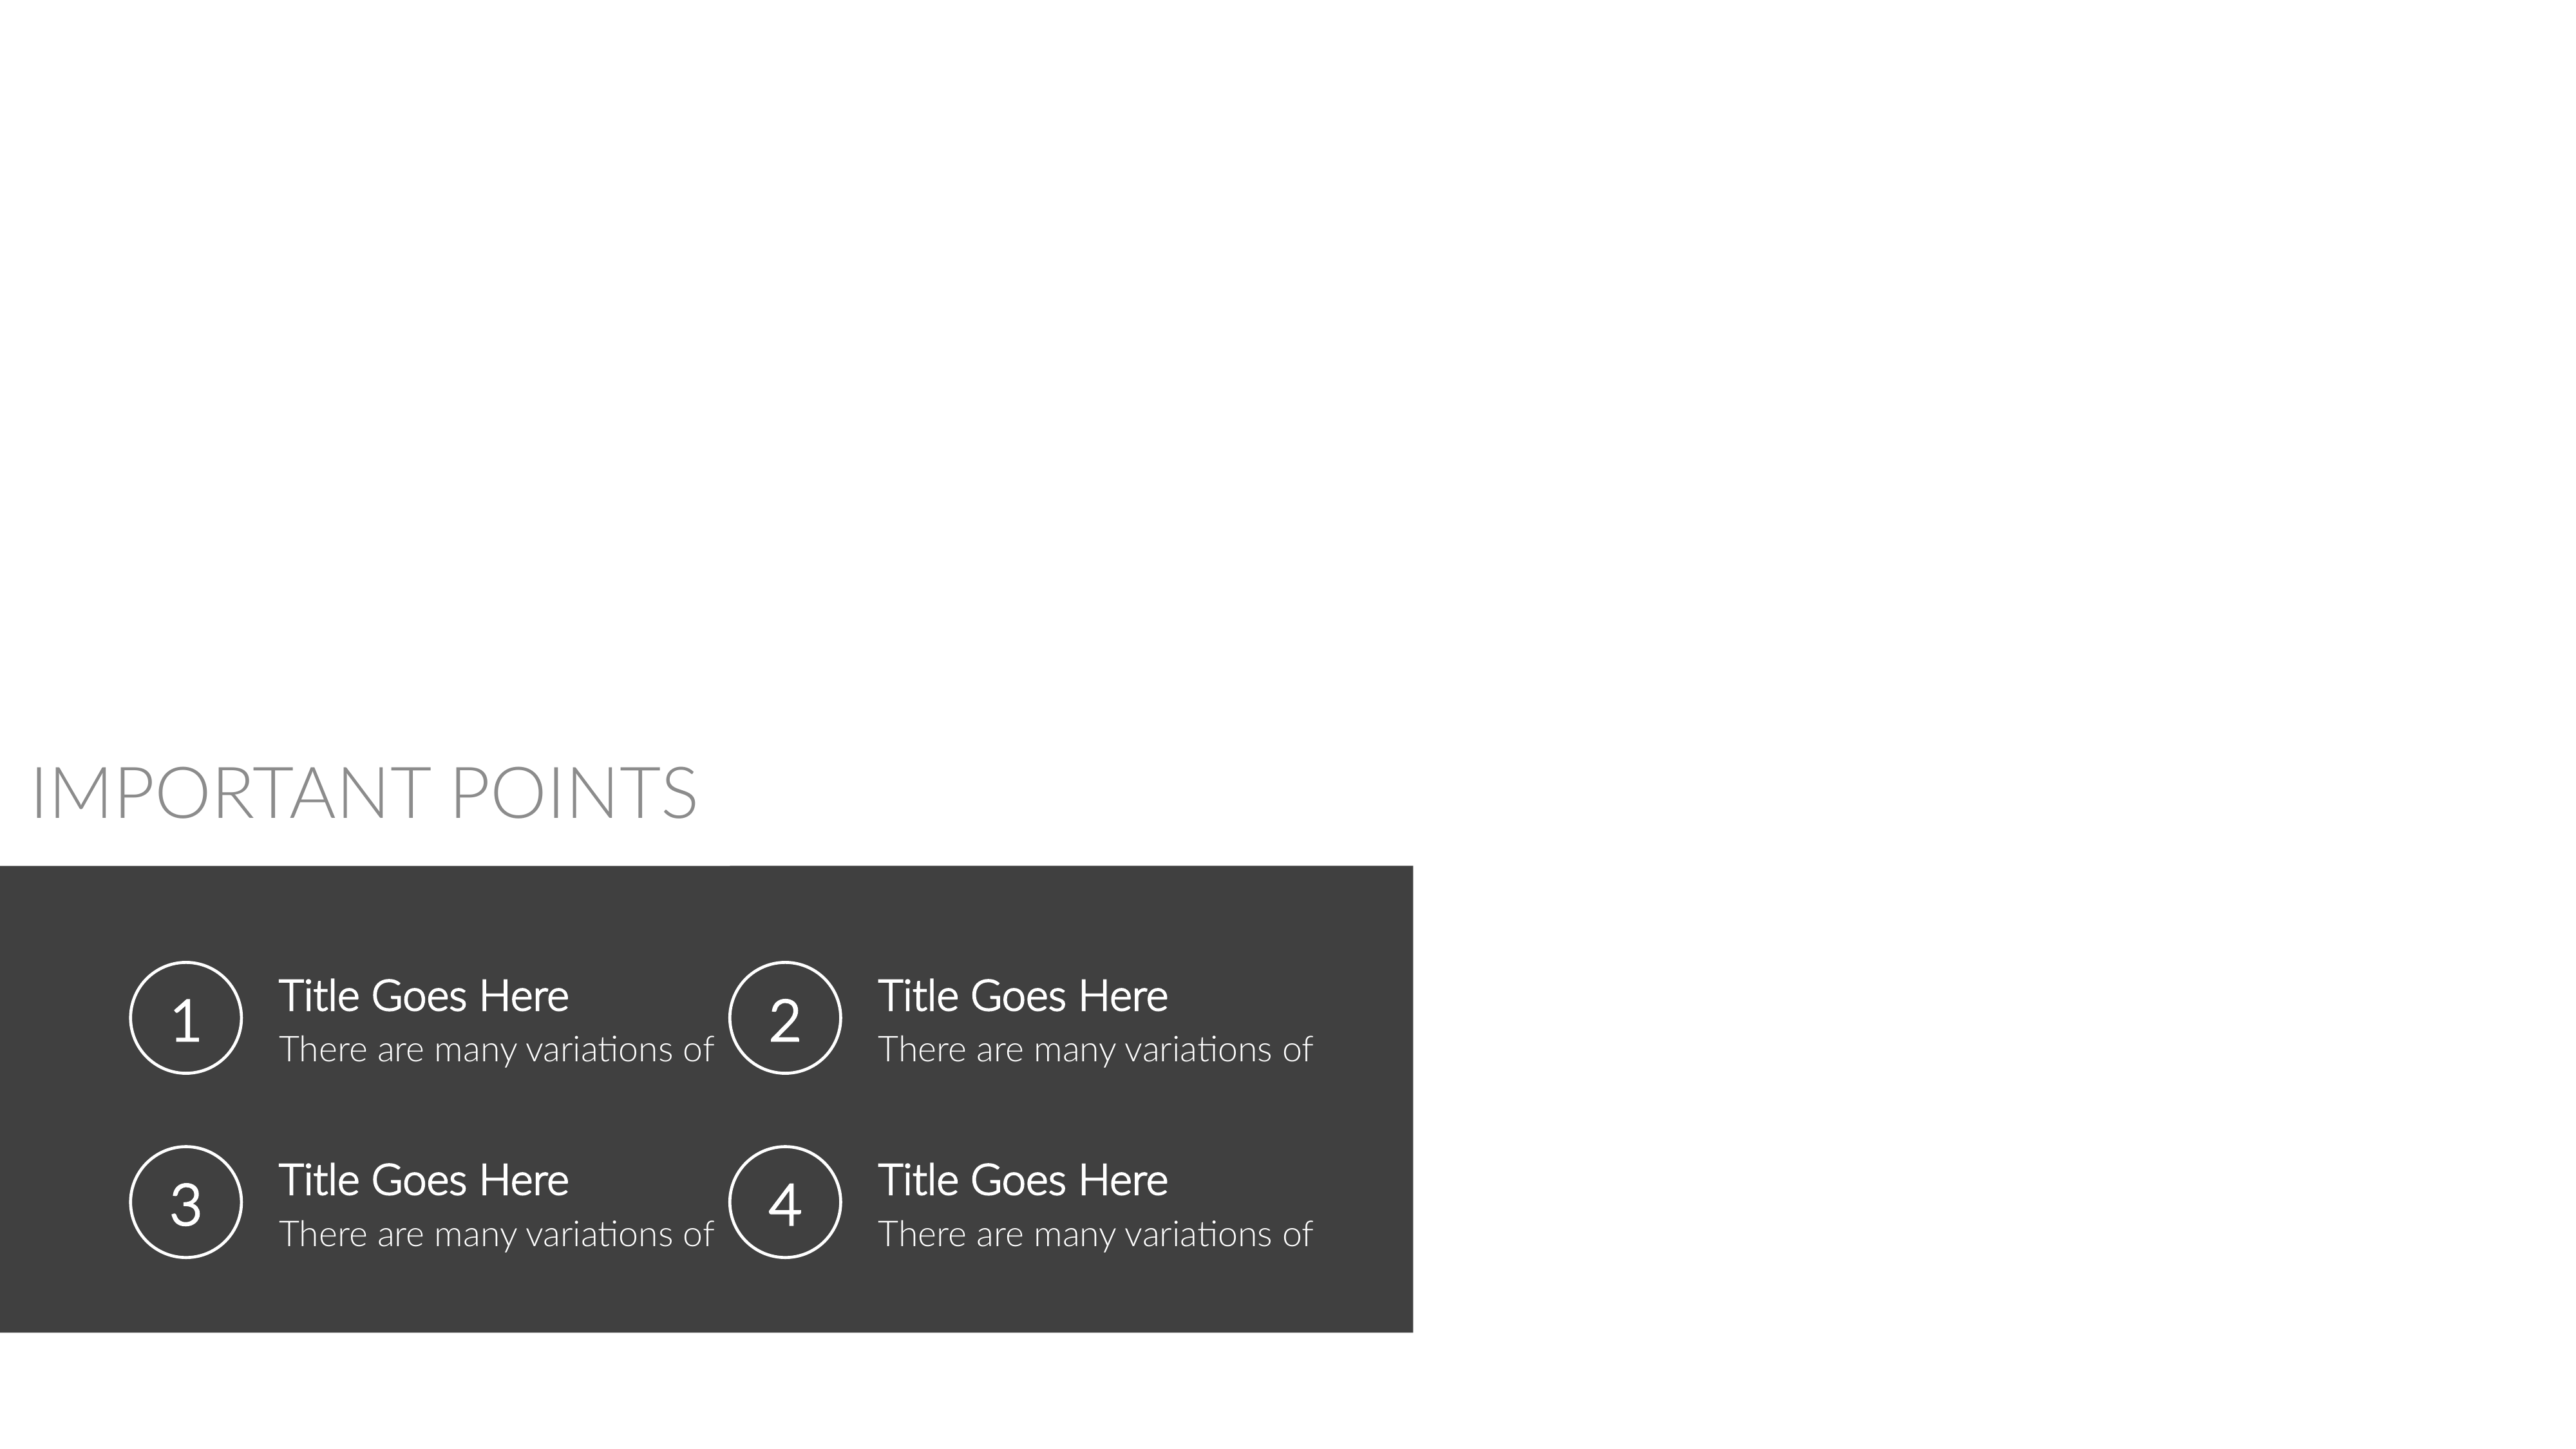

IMPORTANT POINTS
1
2
Title Goes Here
There are many variations of
Title Goes Here
There are many variations of
3
4
Title Goes Here
There are many variations of
Title Goes Here
There are many variations of